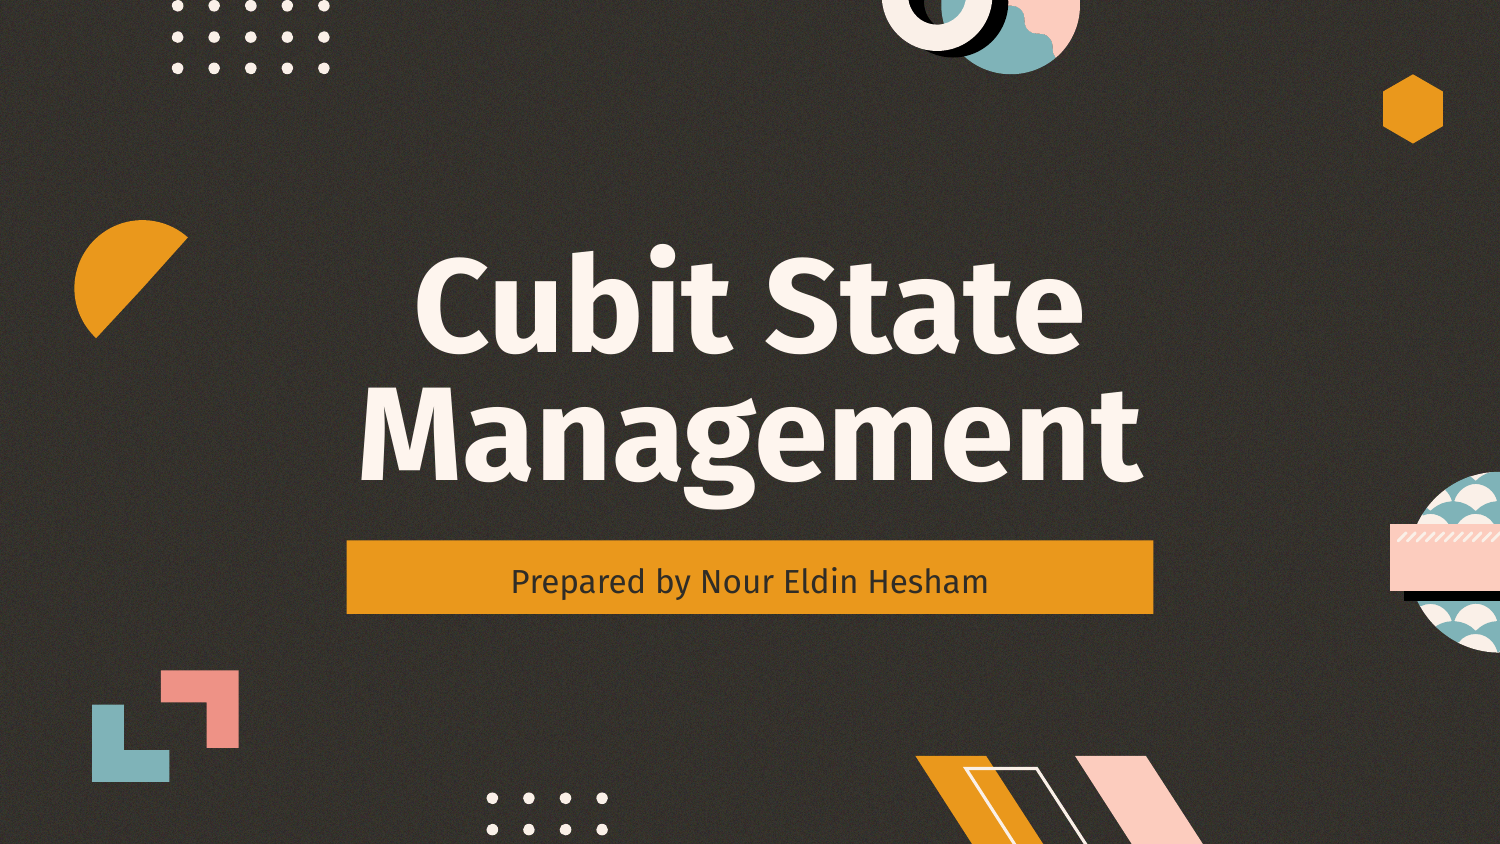

# Cubit State Management
Prepared by Nour Eldin Hesham